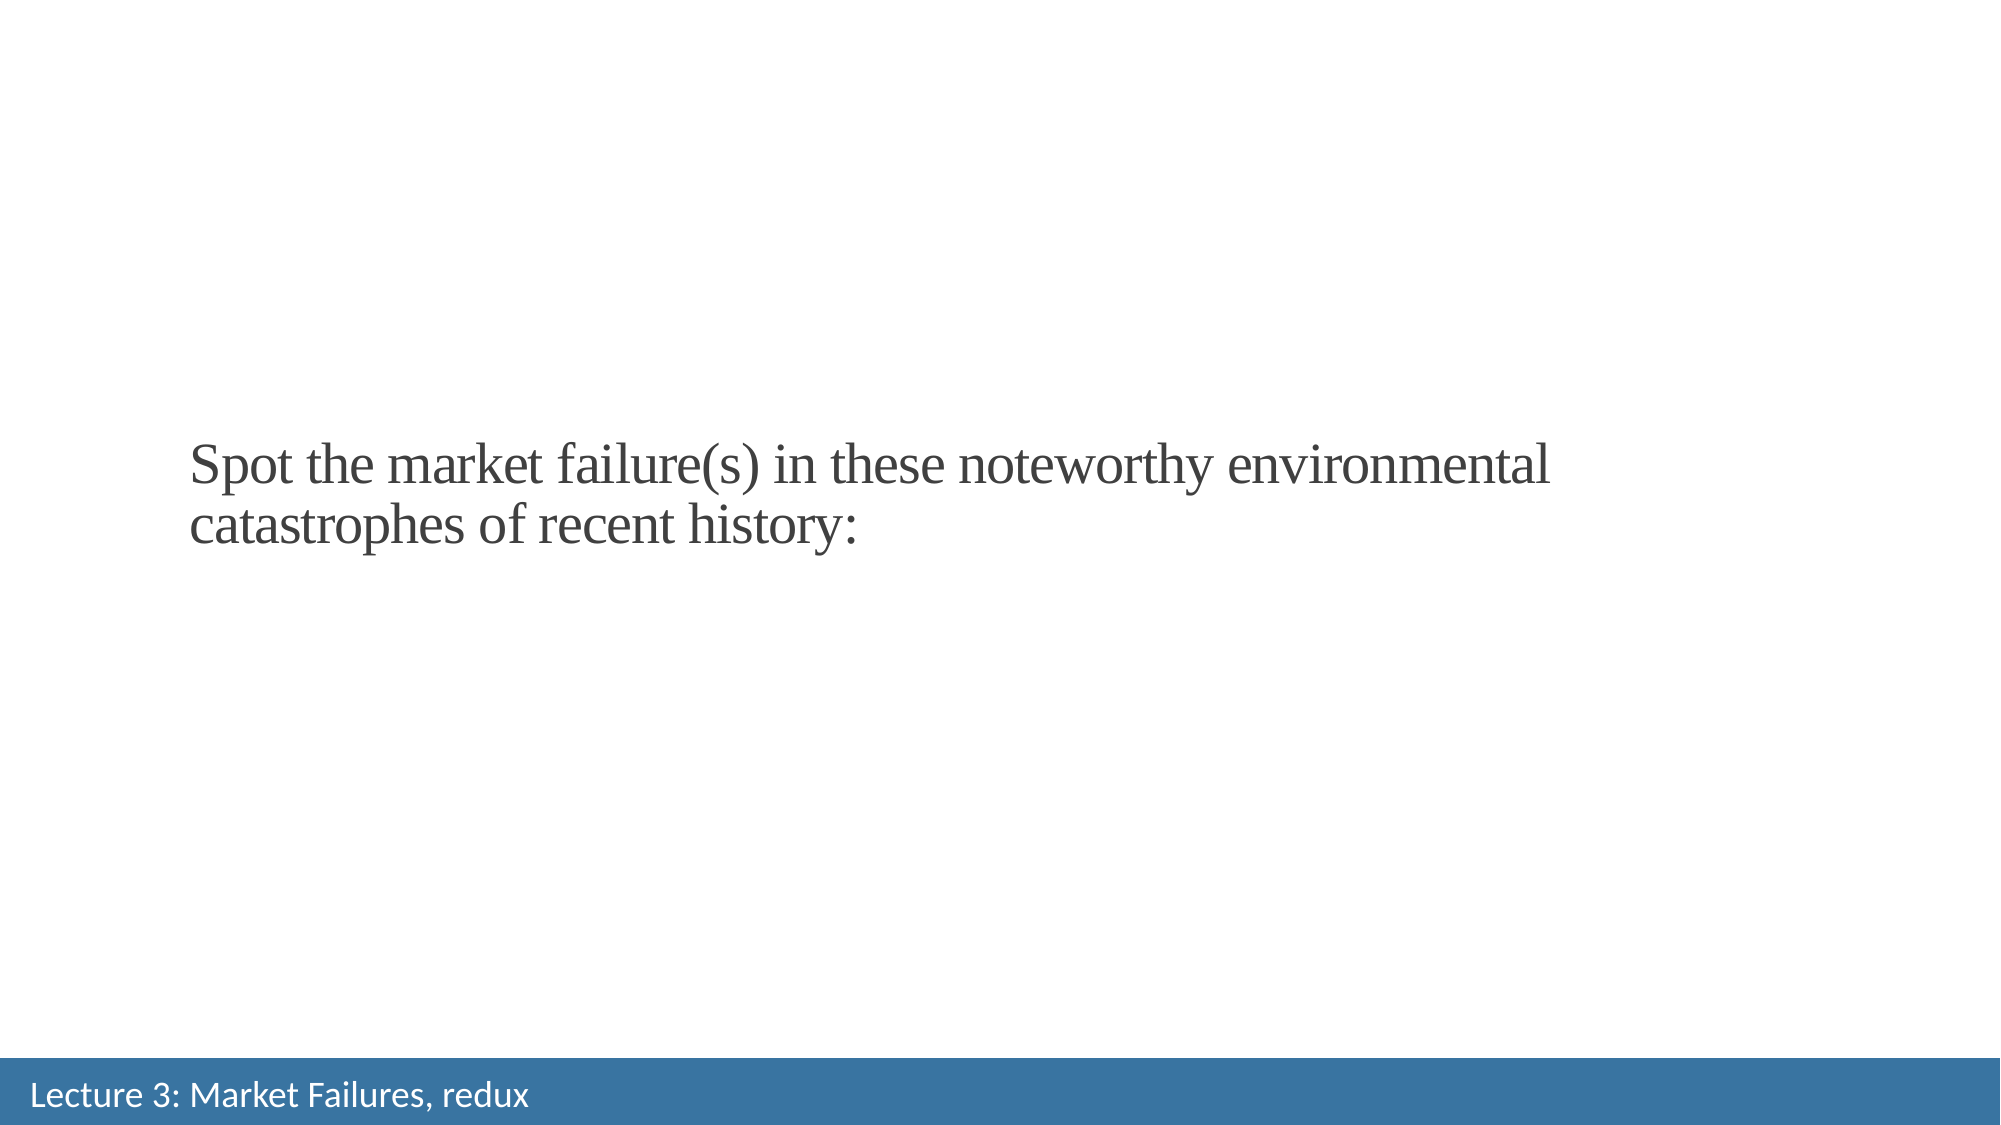

# Spot the market failure(s) in these noteworthy environmental catastrophes of recent history: